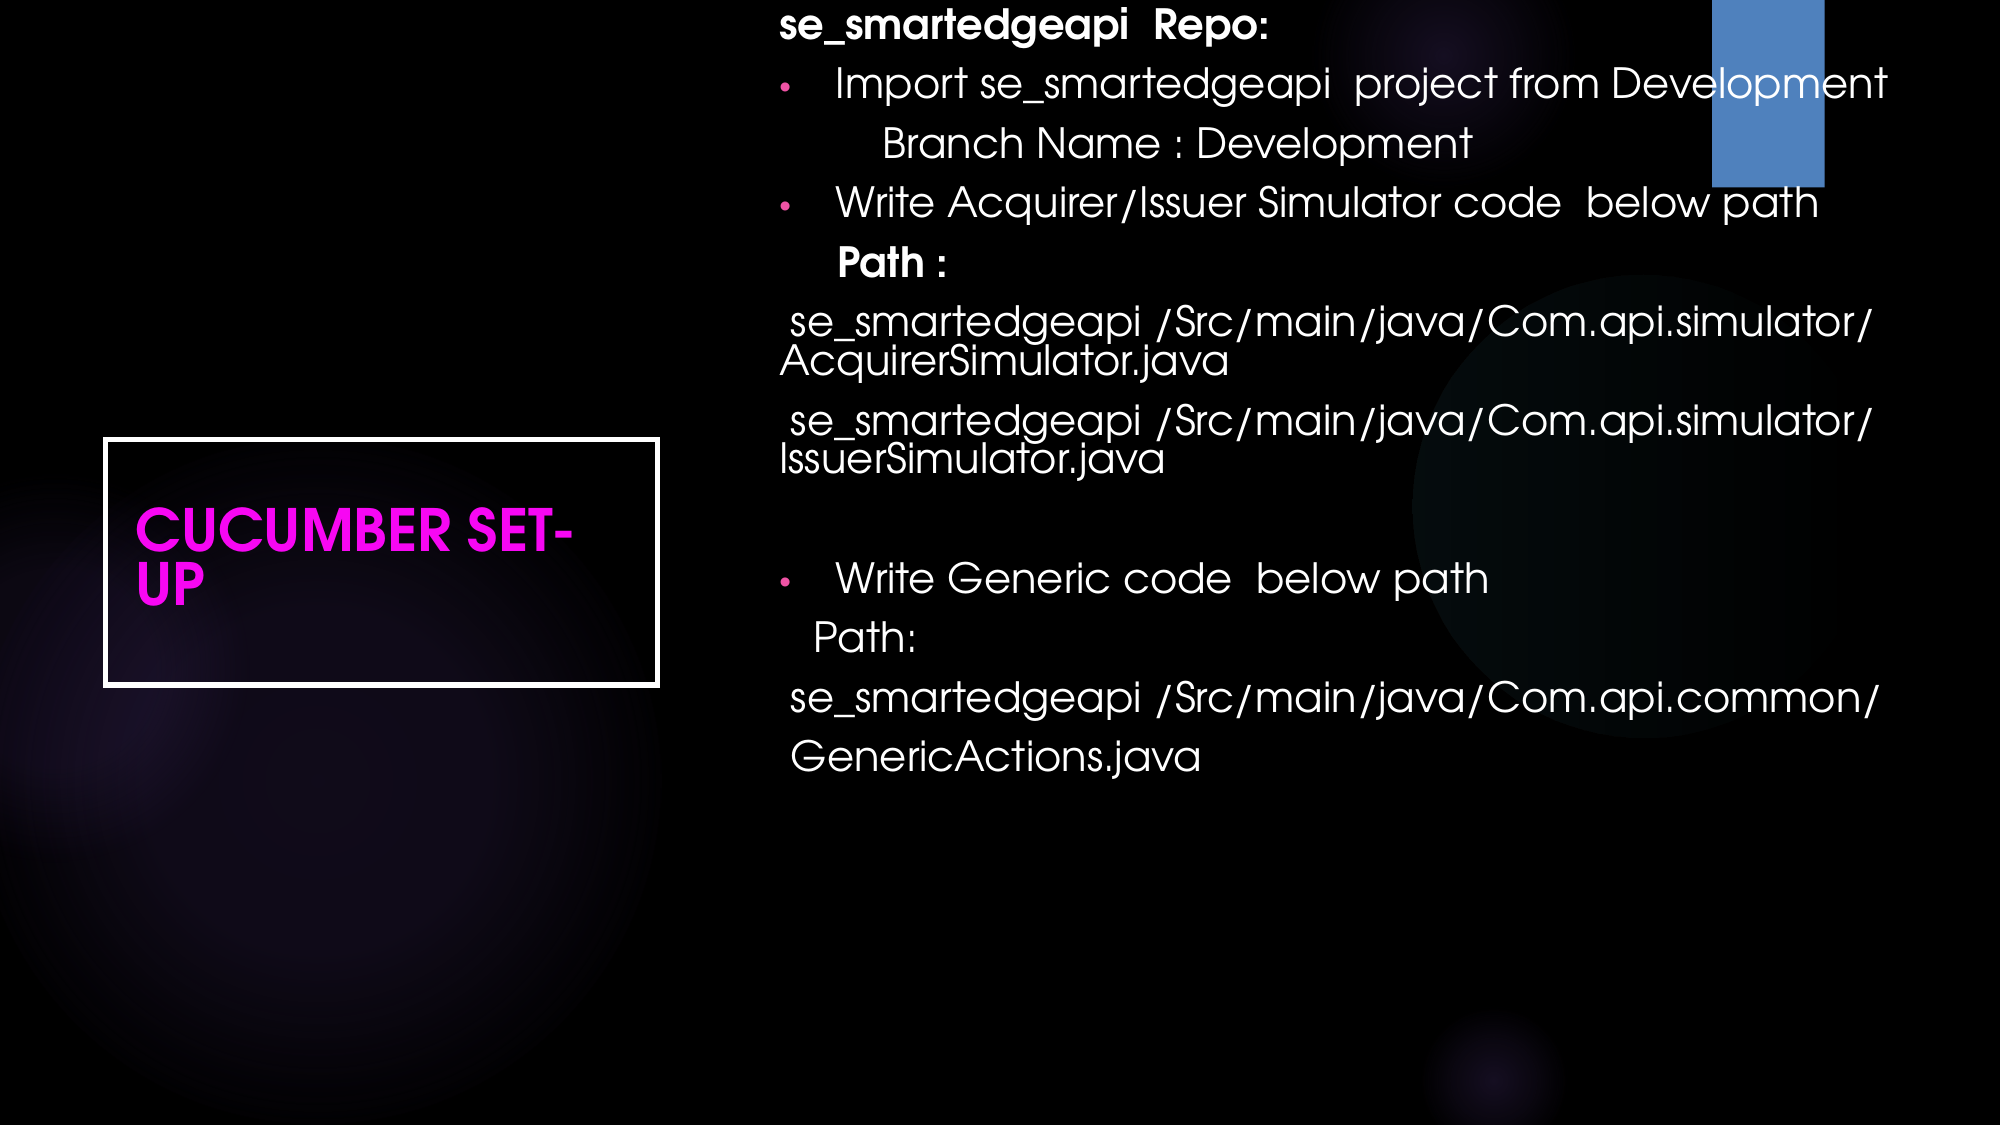

se_smartedgeapi  Repo:
Import se_smartedgeapi  project from Development
         Branch Name : Development
Write Acquirer/Issuer Simulator code  below path
     Path :
 se_smartedgeapi /Src/main/java/Com.api.simulator/AcquirerSimulator.java
 se_smartedgeapi /Src/main/java/Com.api.simulator/IssuerSimulator.java

Write Generic code  below path
   Path:
 se_smartedgeapi /Src/main/java/Com.api.common/
 GenericActions.java

CUCUMBER SET-UP